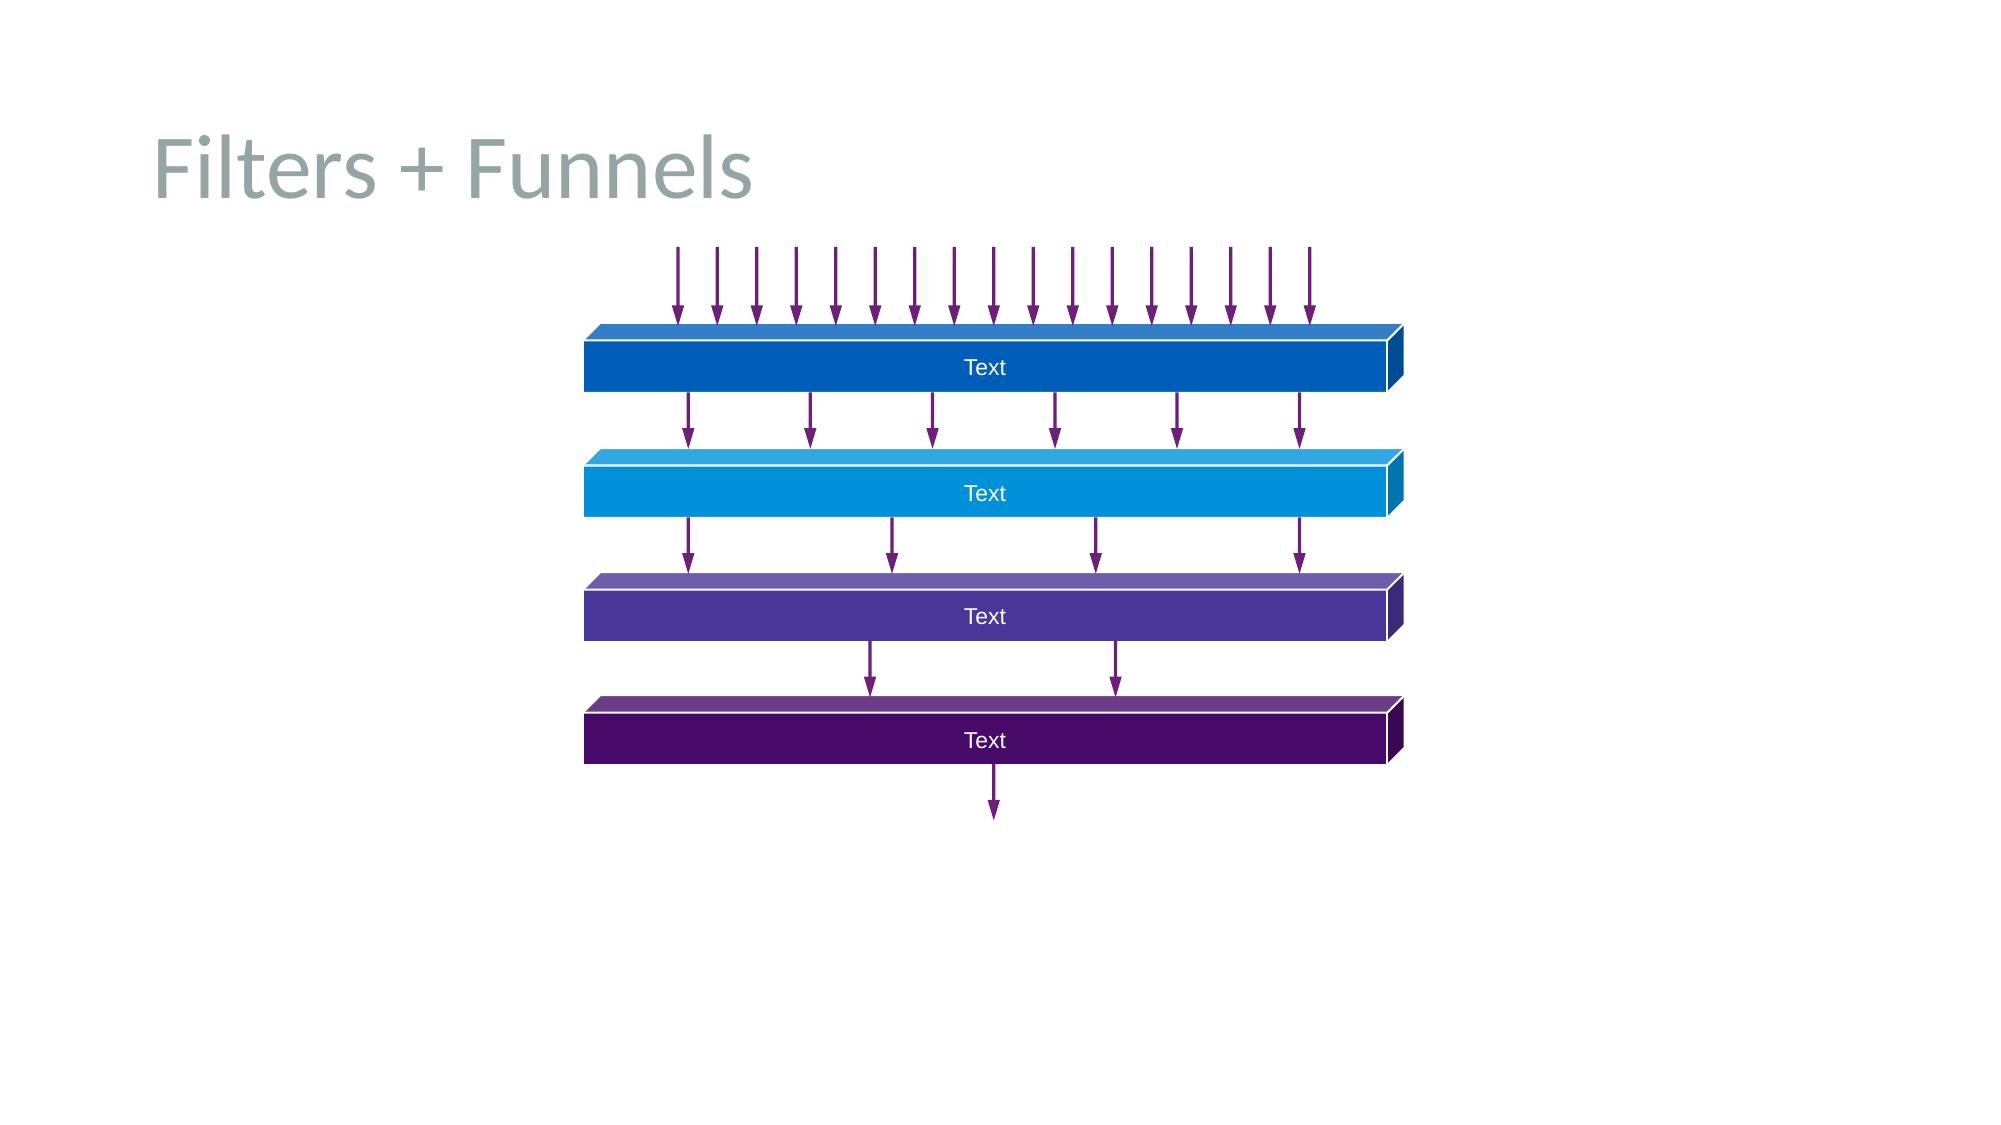

# Filters + Funnels

Text

Text

Text

Text